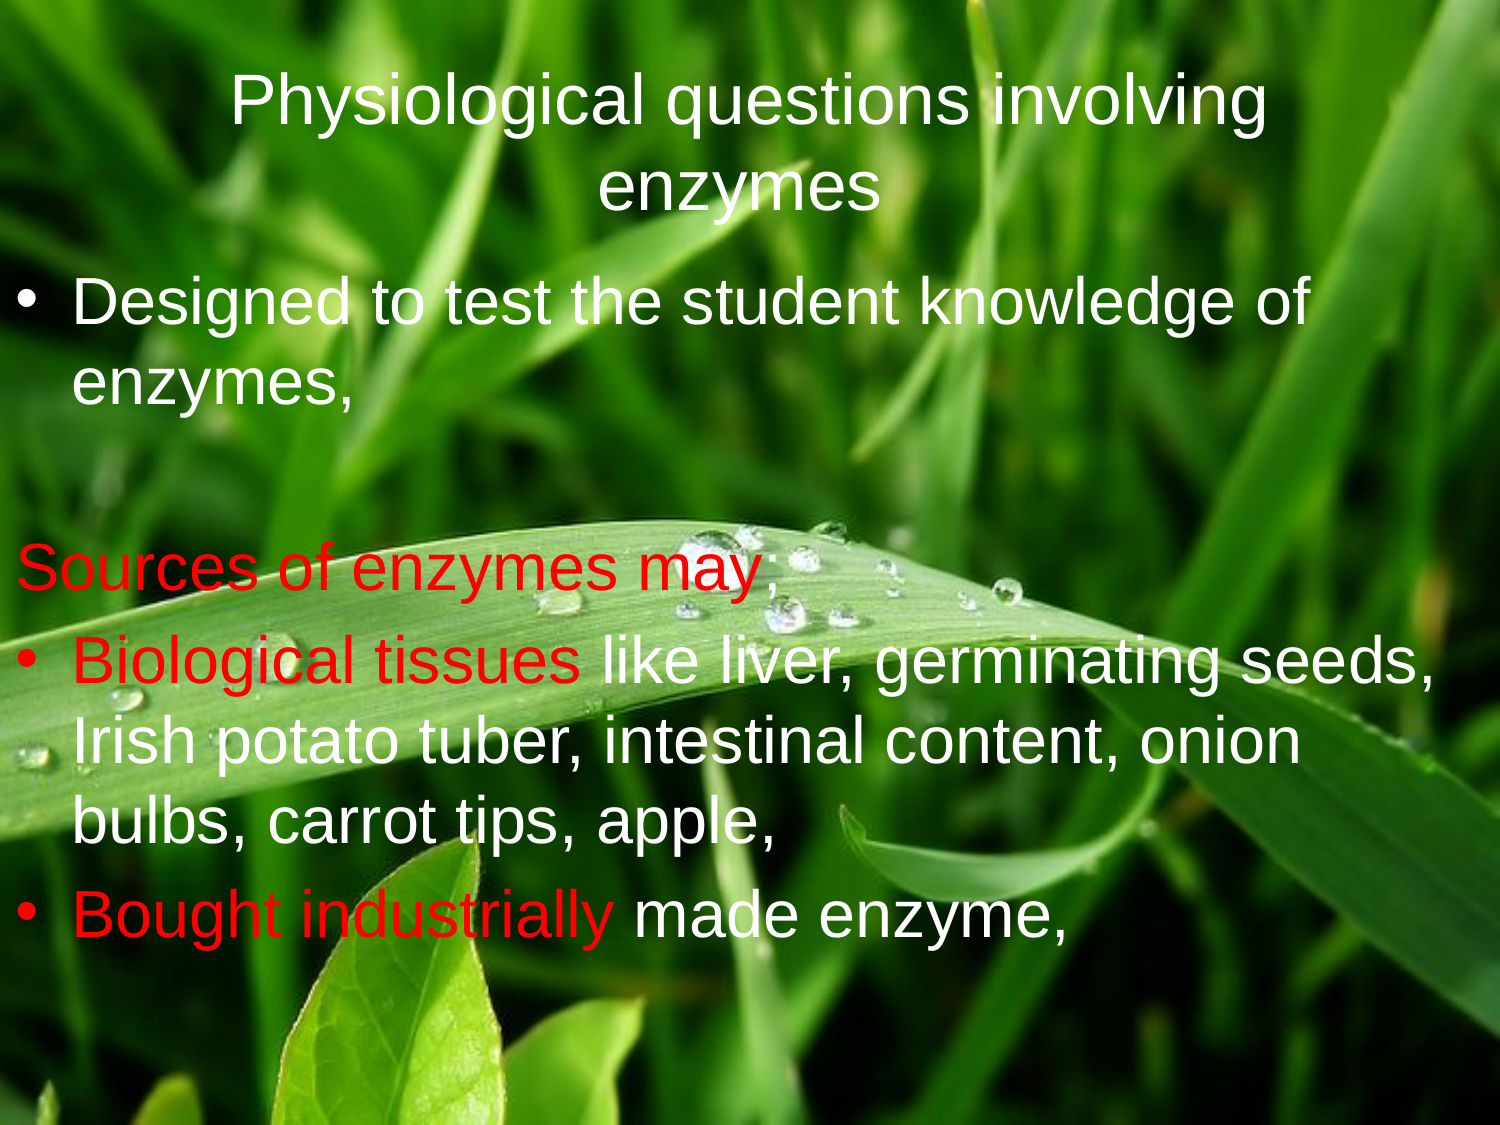

# Physiological questions involving enzymes
Designed to test the student knowledge of enzymes,

Sources of enzymes may;
Biological tissues like liver, germinating seeds, Irish potato tuber, intestinal content, onion bulbs, carrot tips, apple,
Bought industrially made enzyme,